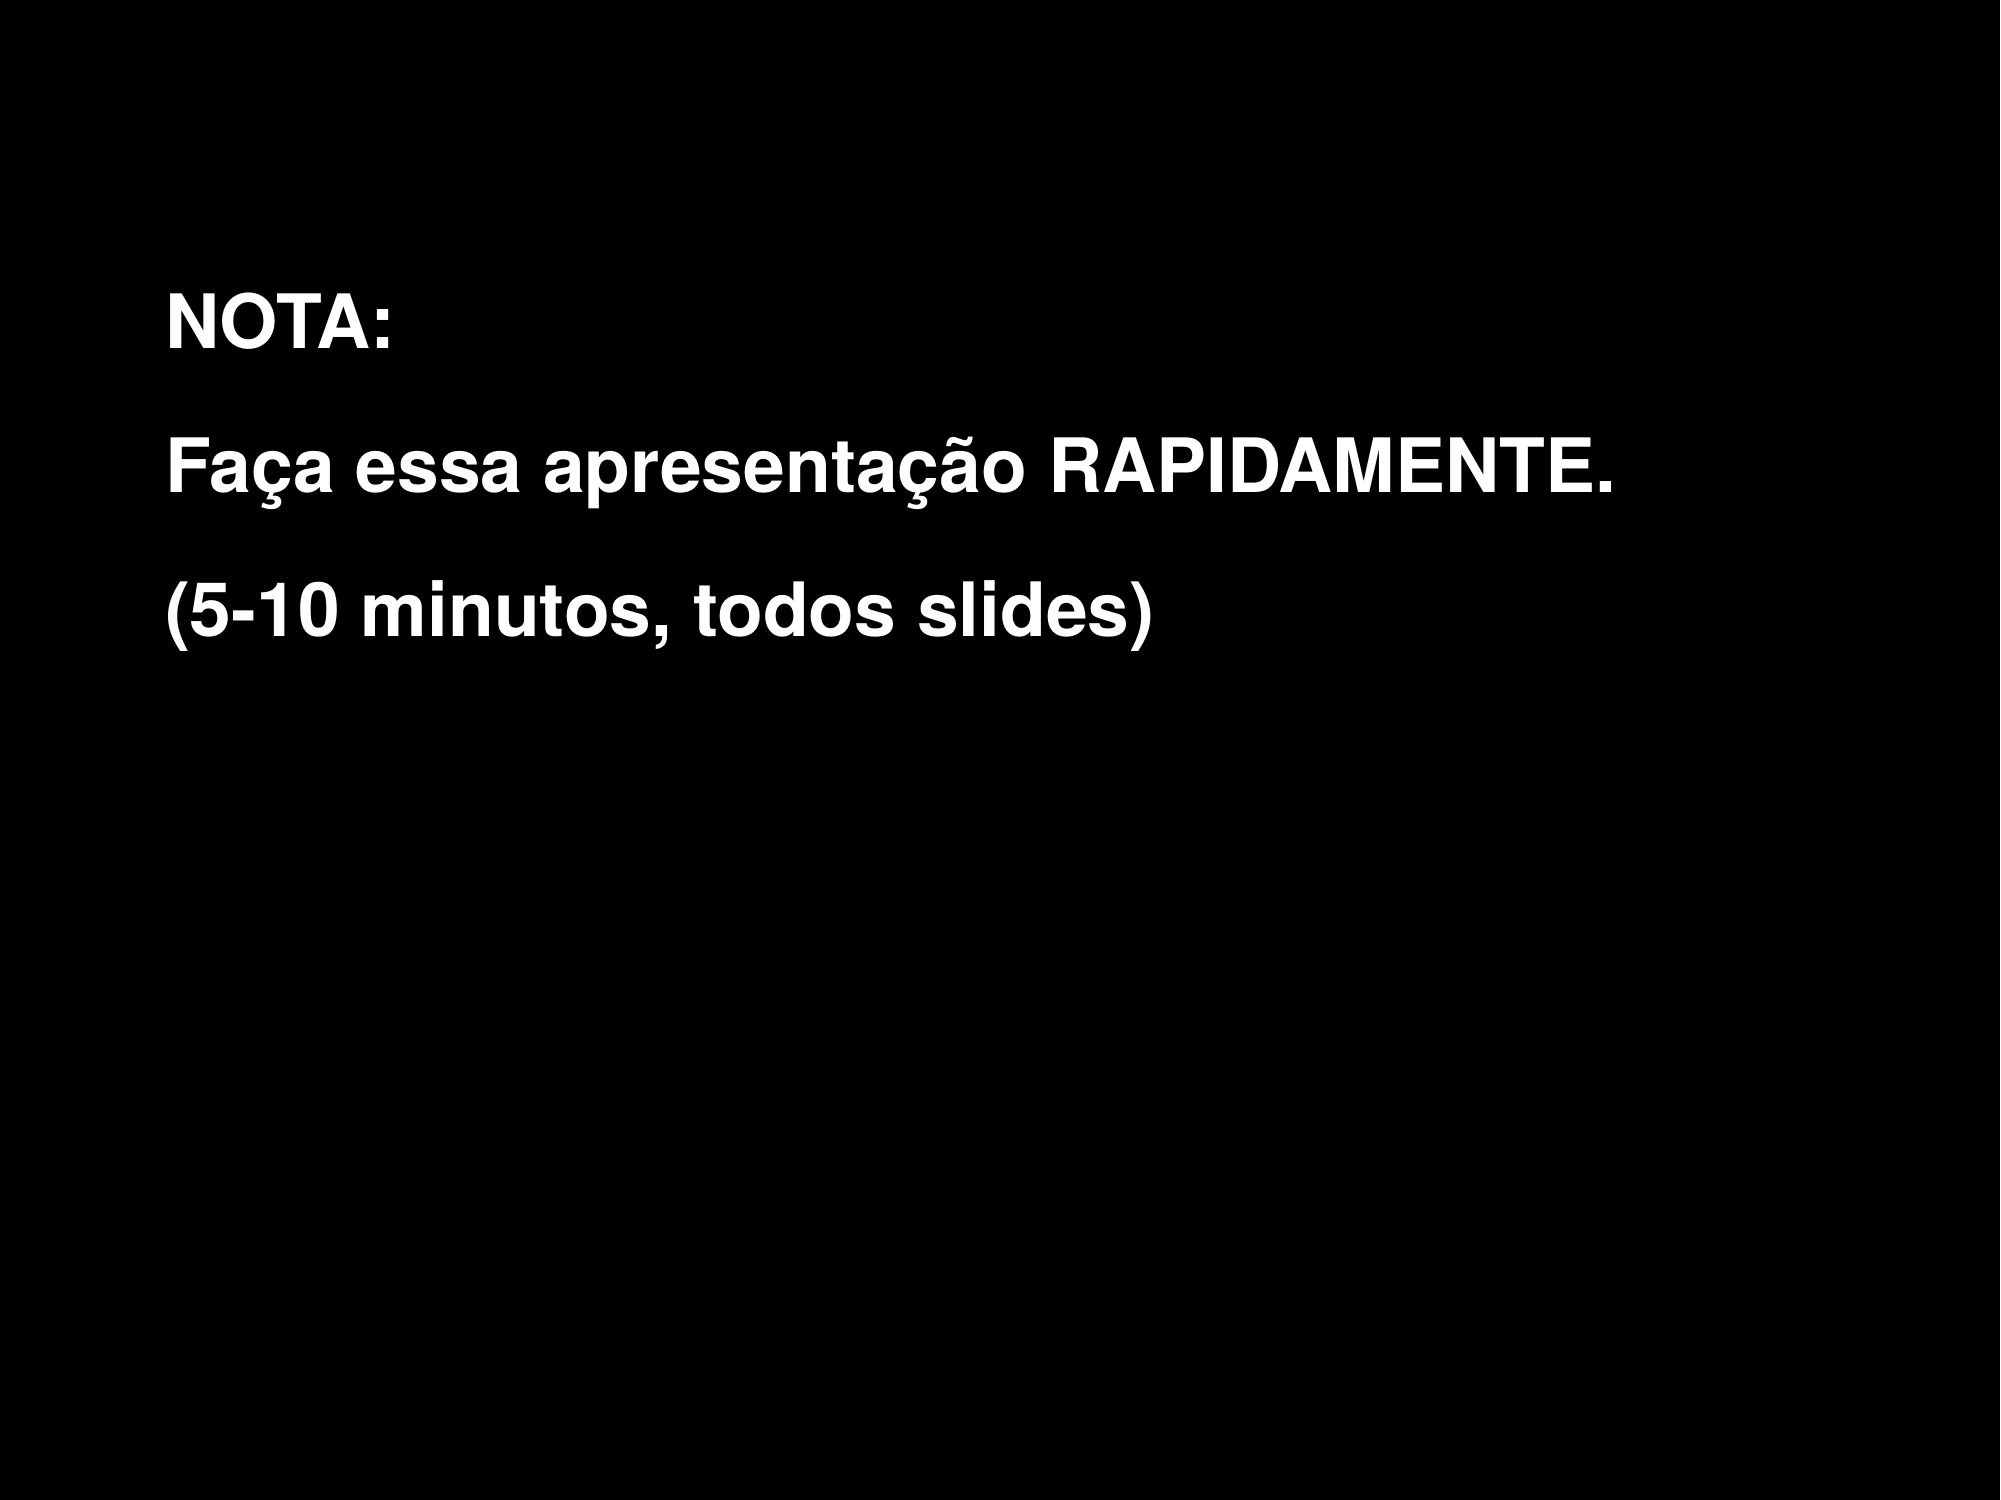

NOTA:

Faça essa apresentação RAPIDAMENTE.

(5-10 minutos, todos slides)